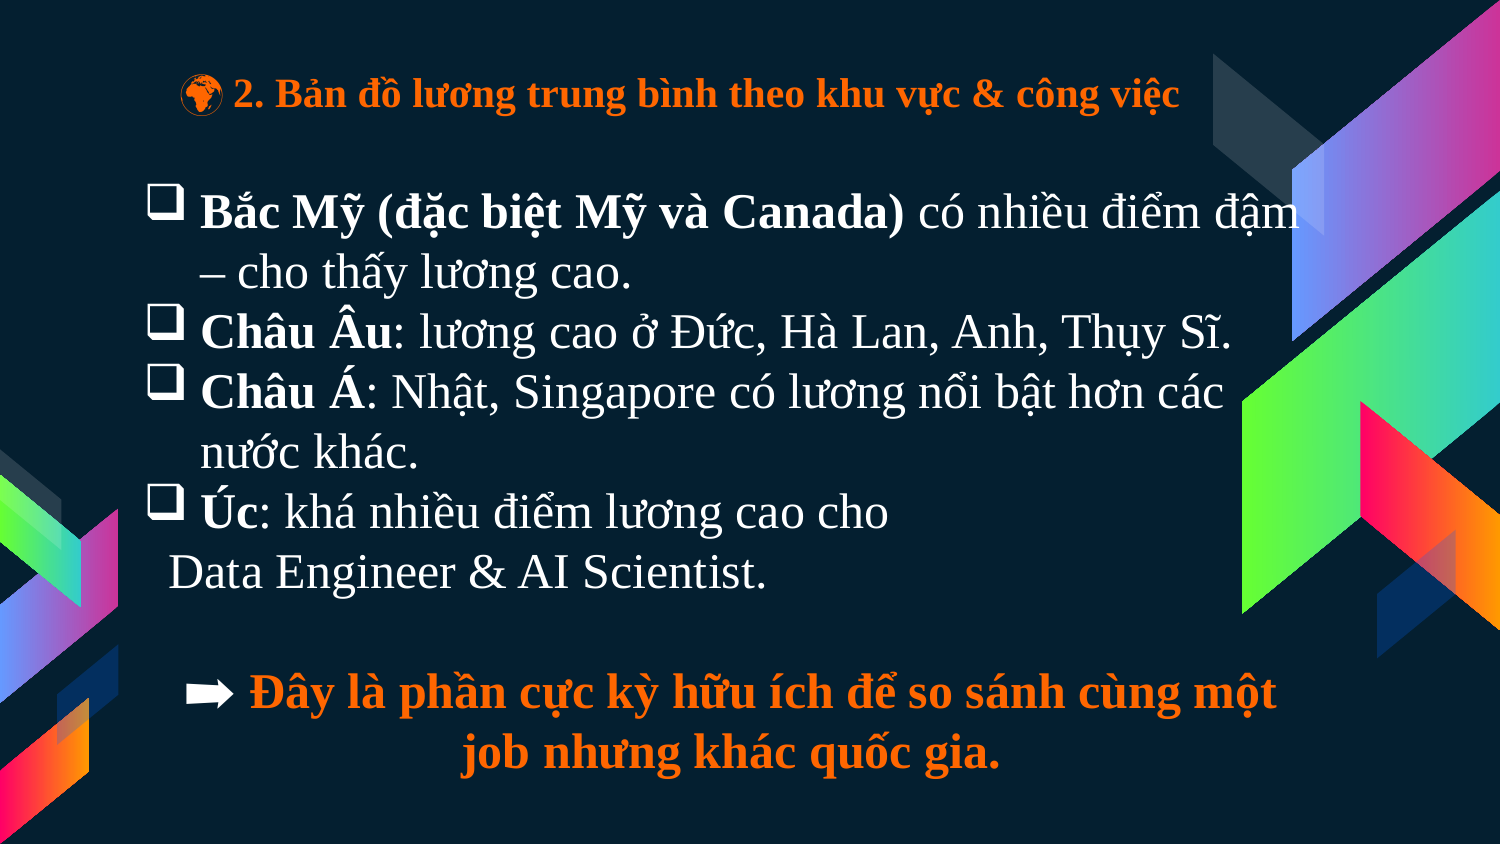

# 🌍 2. Bản đồ lương trung bình theo khu vực & công việc
Bắc Mỹ (đặc biệt Mỹ và Canada) có nhiều điểm đậm – cho thấy lương cao.
Châu Âu: lương cao ở Đức, Hà Lan, Anh, Thụy Sĩ.
Châu Á: Nhật, Singapore có lương nổi bật hơn các nước khác.
Úc: khá nhiều điểm lương cao cho
  Data Engineer & AI Scientist.

➡️ Đây là phần cực kỳ hữu ích để so sánh cùng một job nhưng khác quốc gia.
35